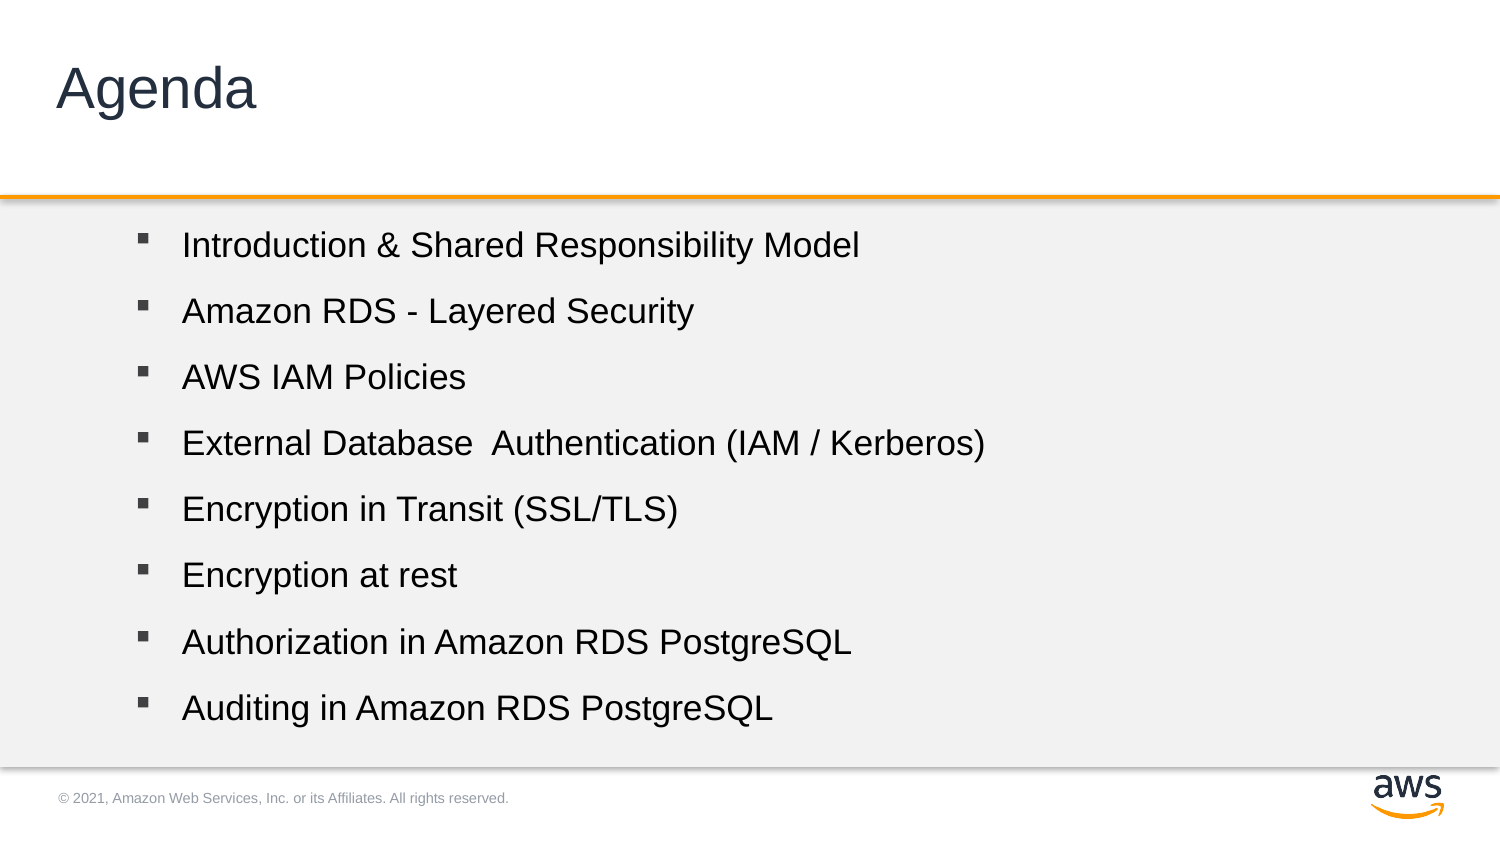

# Agenda

Introduction & Shared Responsibility Model
Amazon RDS - Layered Security
AWS IAM Policies
External Database  Authentication (IAM / Kerberos)
Encryption in Transit (SSL/TLS)
Encryption at rest
Authorization in Amazon RDS PostgreSQL
Auditing in Amazon RDS PostgreSQL